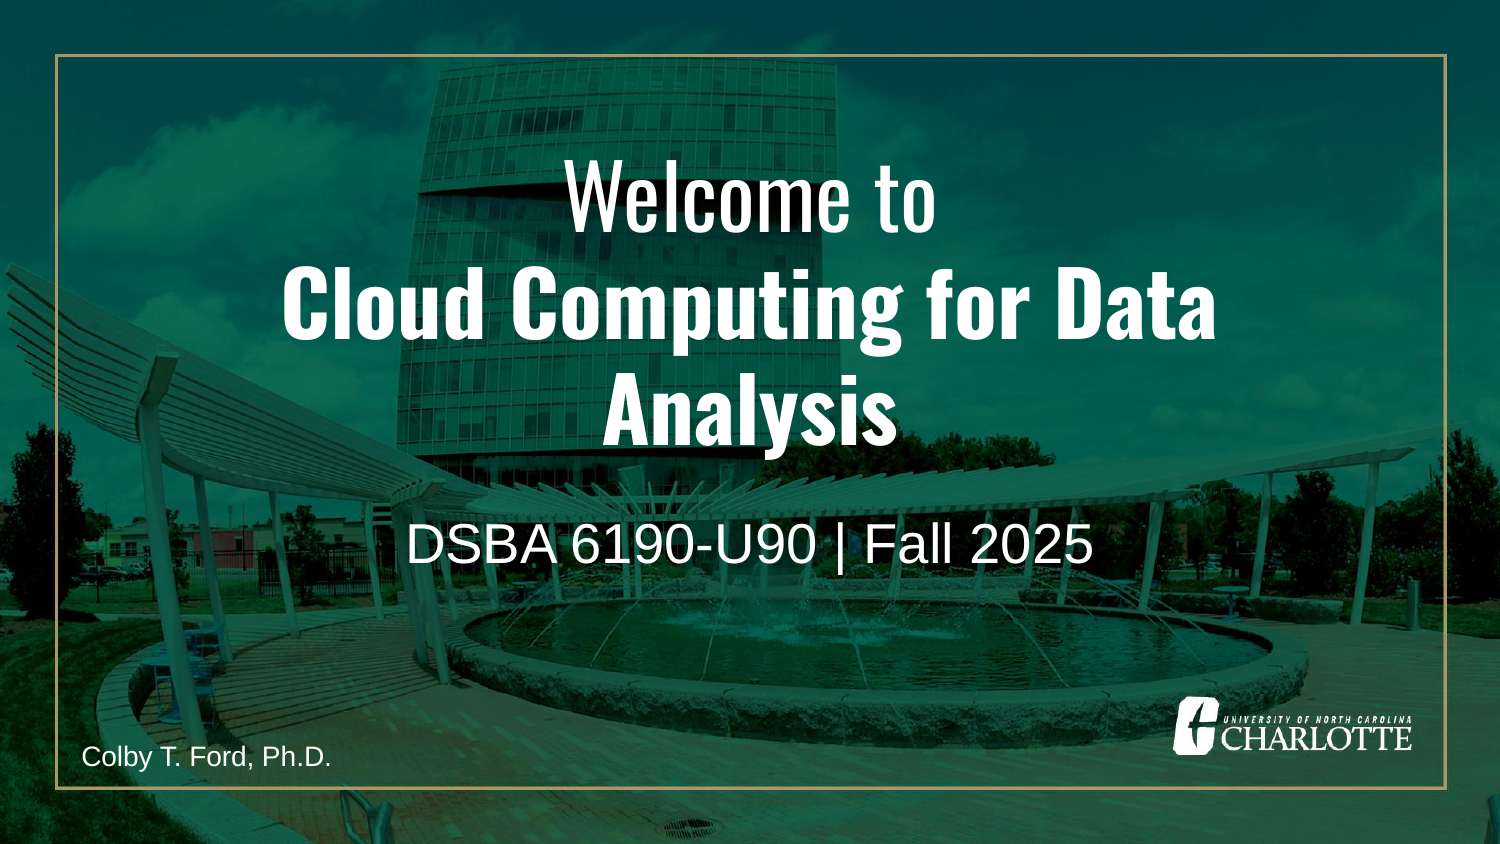

Welcome to
Cloud Computing for Data Analysis
DSBA 6190-U90 | Fall 2025
Colby T. Ford, Ph.D.